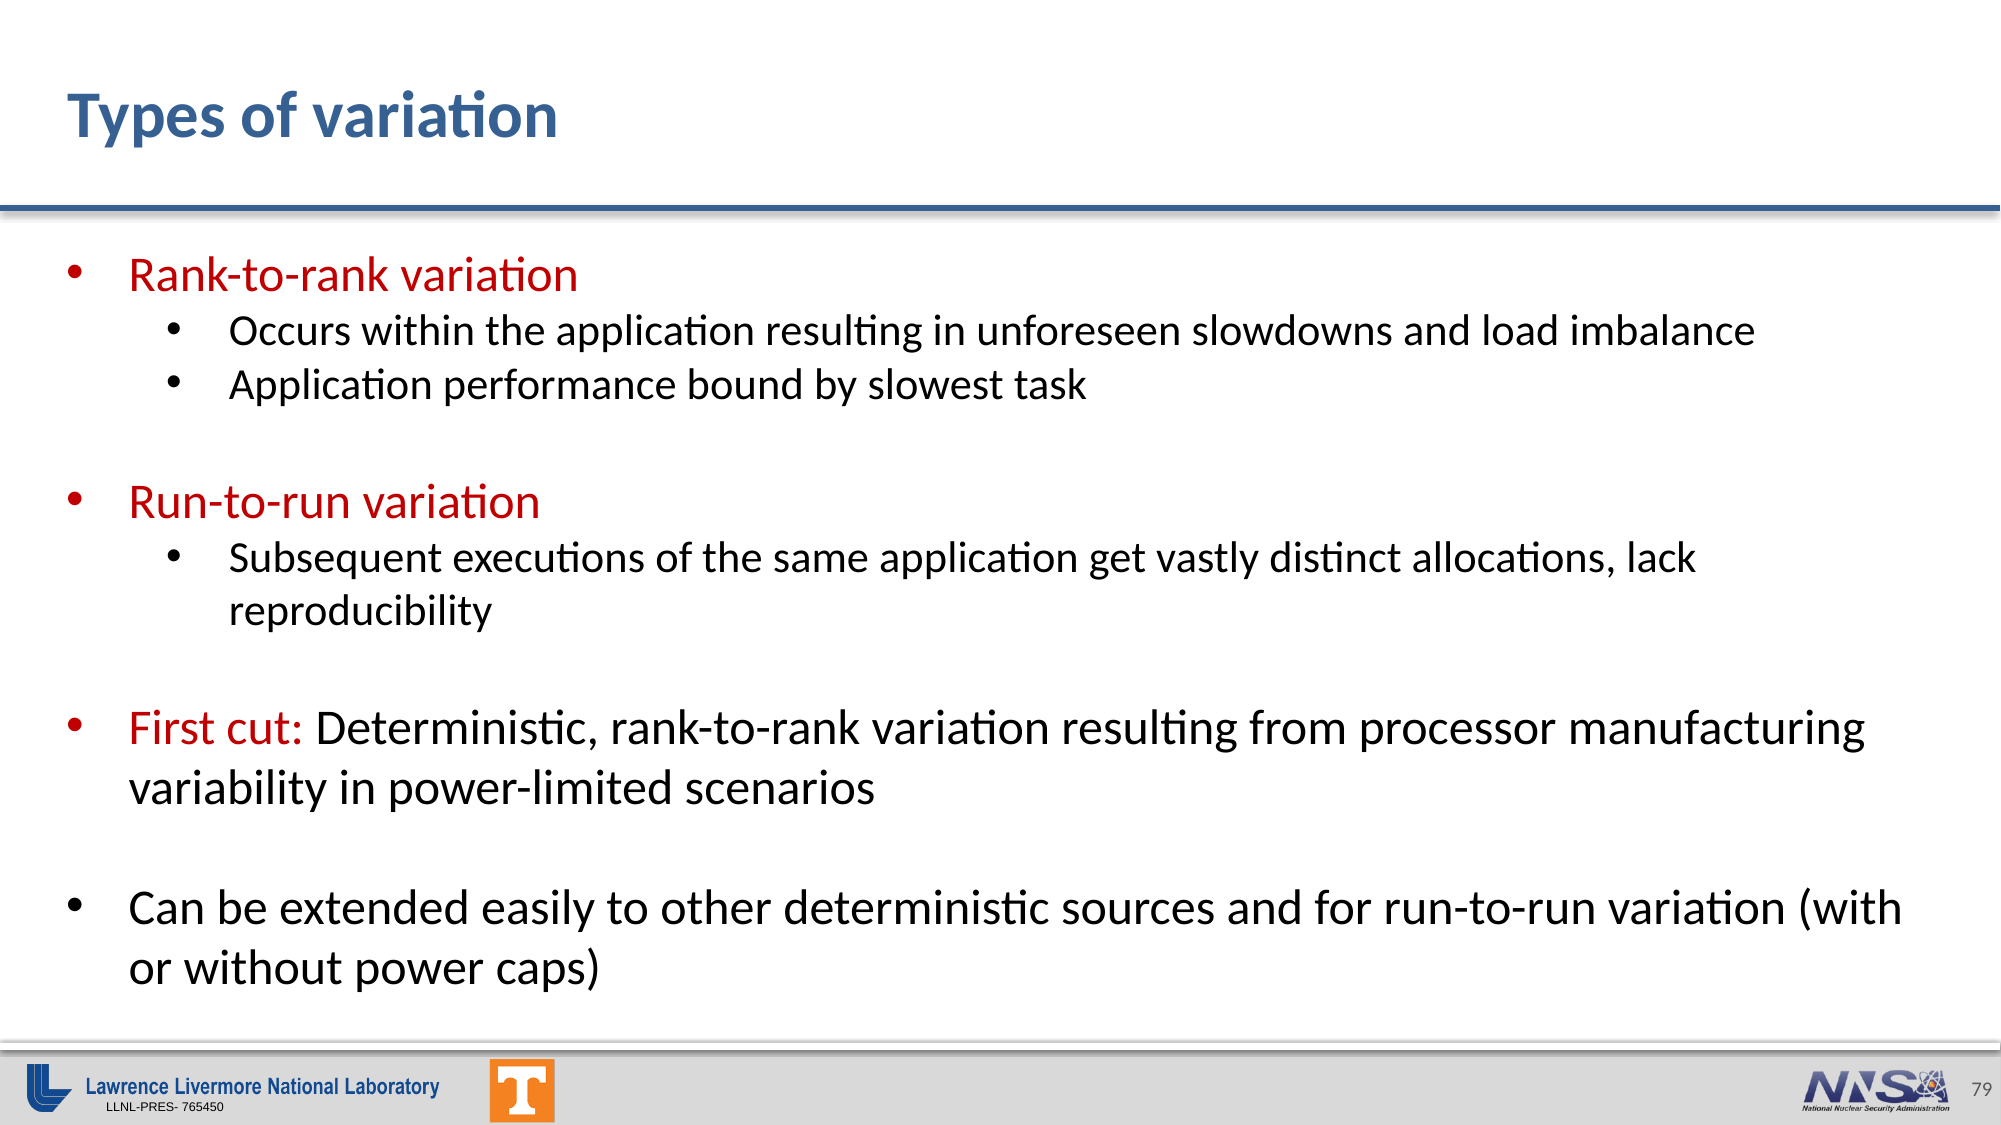

# Types of variation
Rank-to-rank variation
Occurs within the application resulting in unforeseen slowdowns and load imbalance
Application performance bound by slowest task

Run-to-run variation
Subsequent executions of the same application get vastly distinct allocations, lack reproducibility

First cut: Deterministic, rank-to-rank variation resulting from processor manufacturing variability in power-limited scenarios

Can be extended easily to other deterministic sources and for run-to-run variation (with or without power caps)